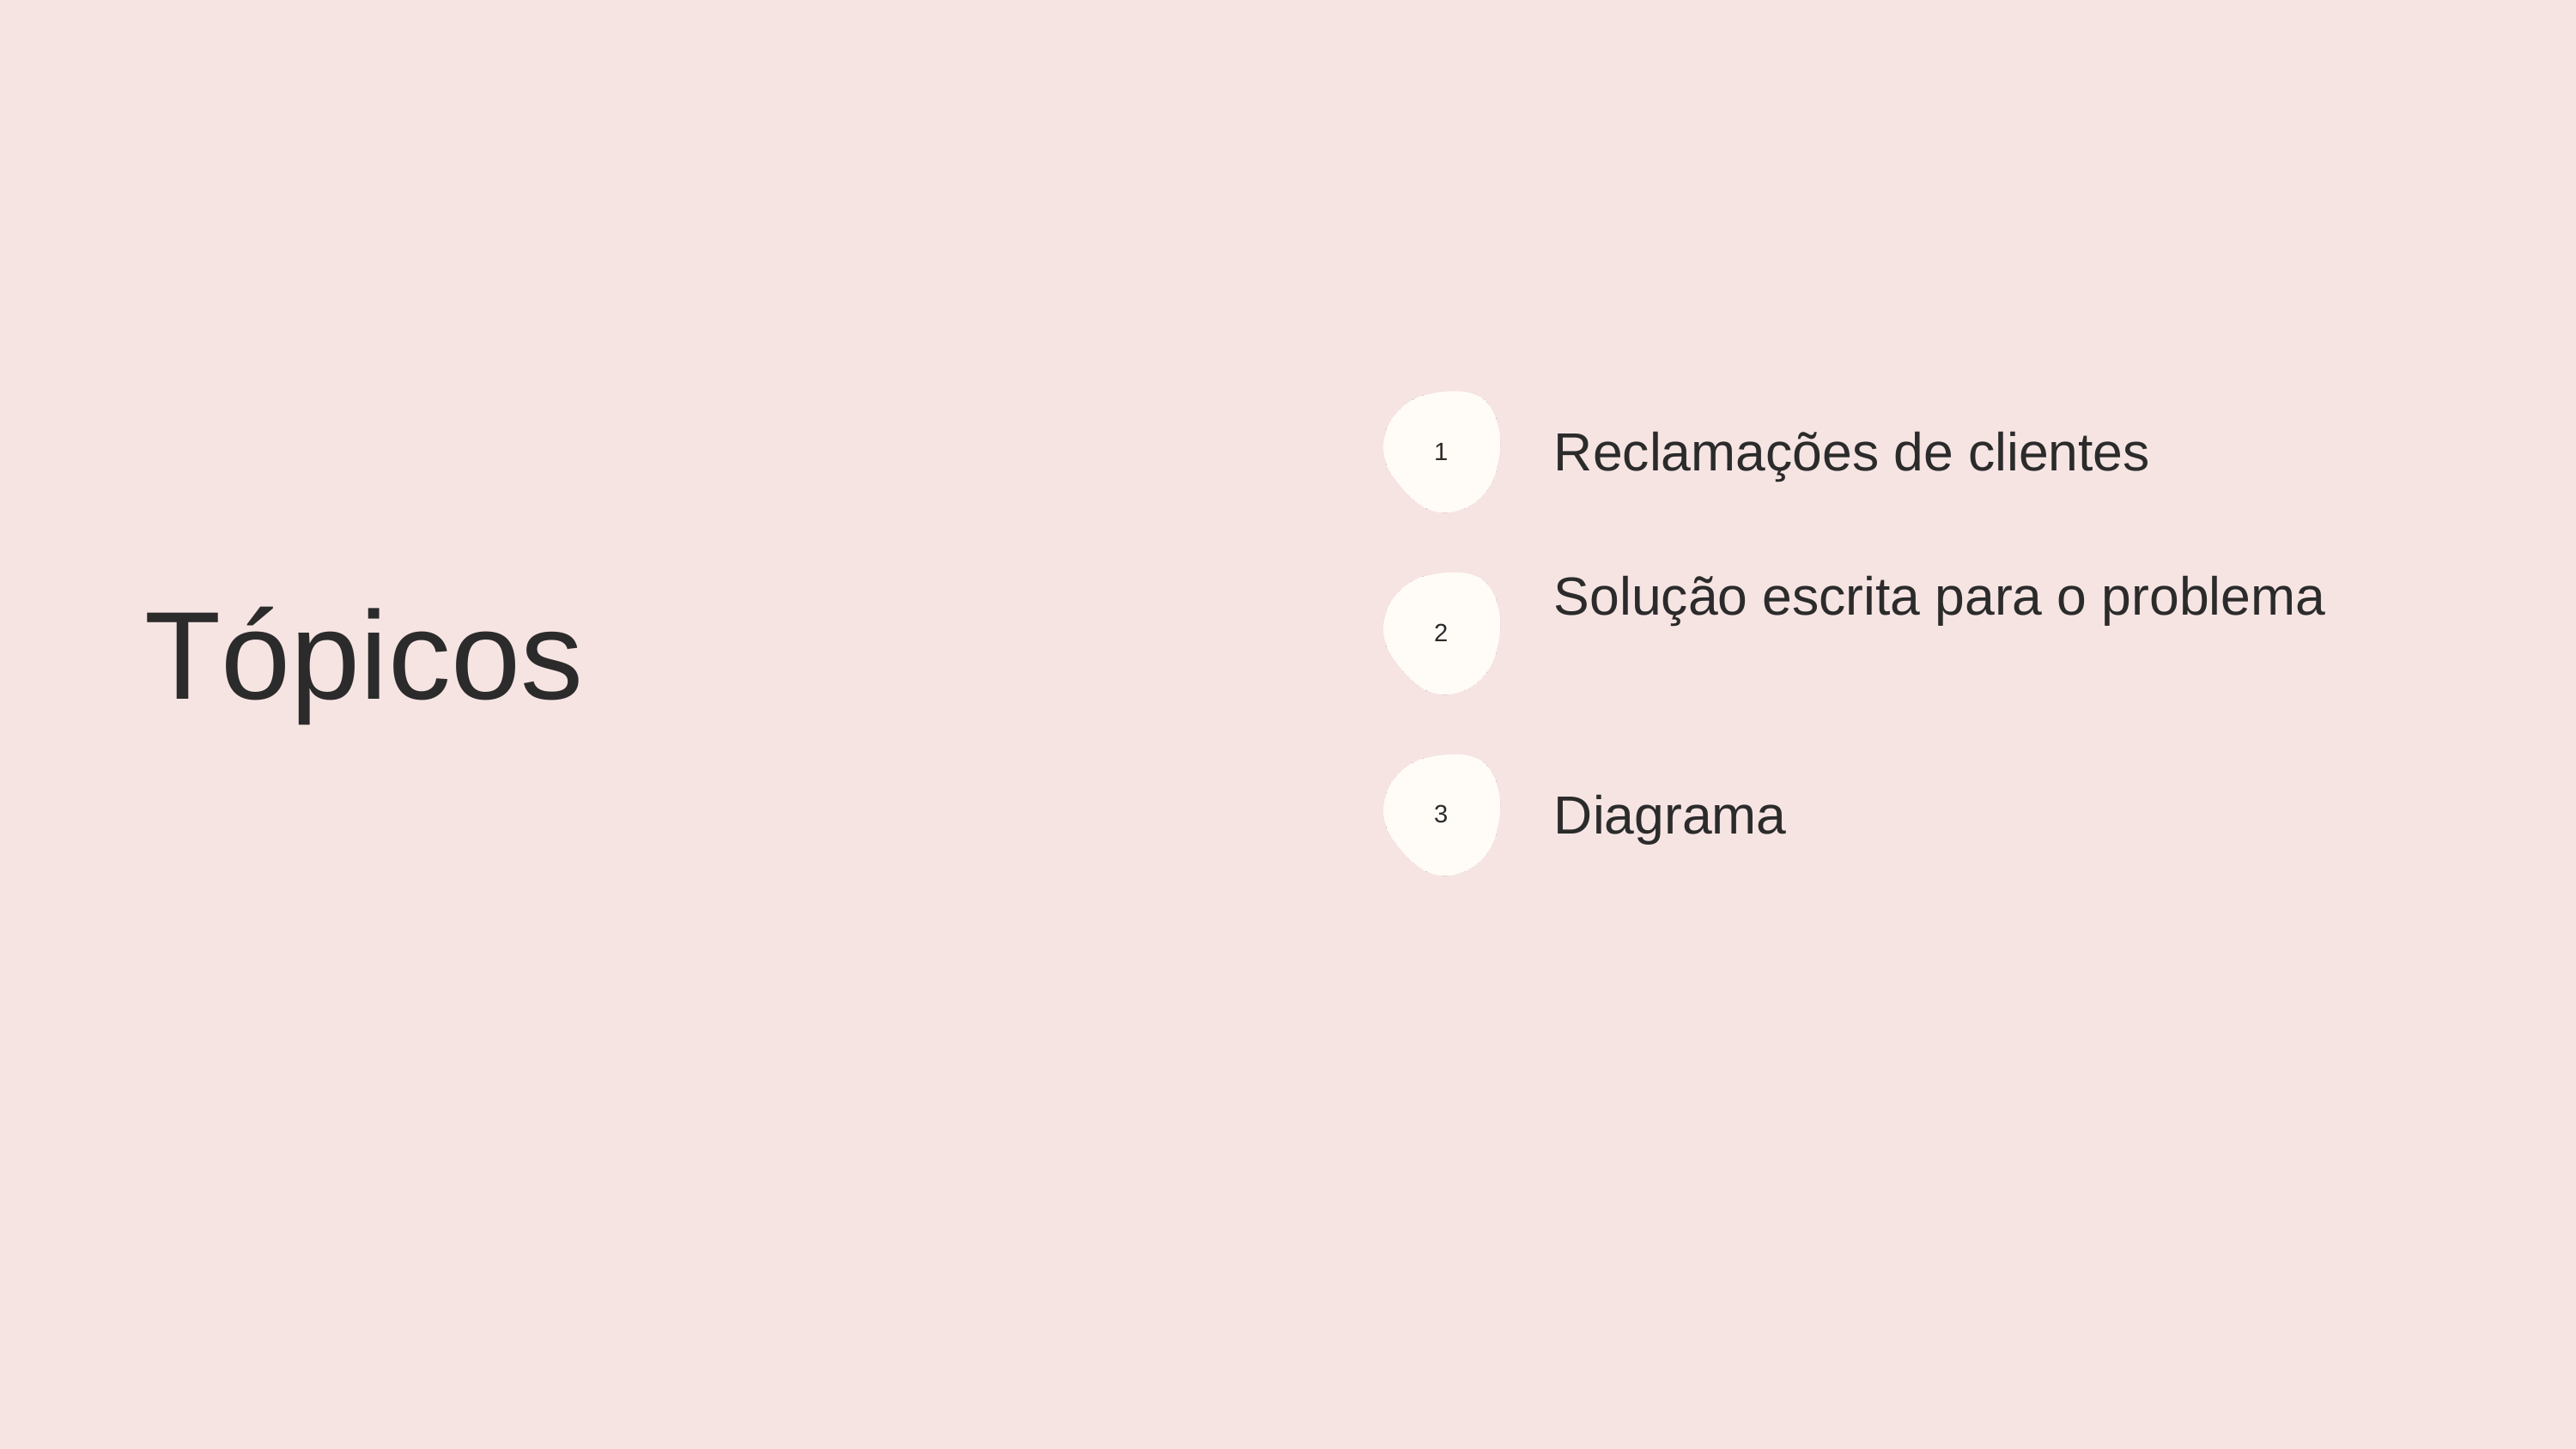

Reclamações de clientes
1
Solução escrita para o problema

2
Tópicos

Diagrama
3